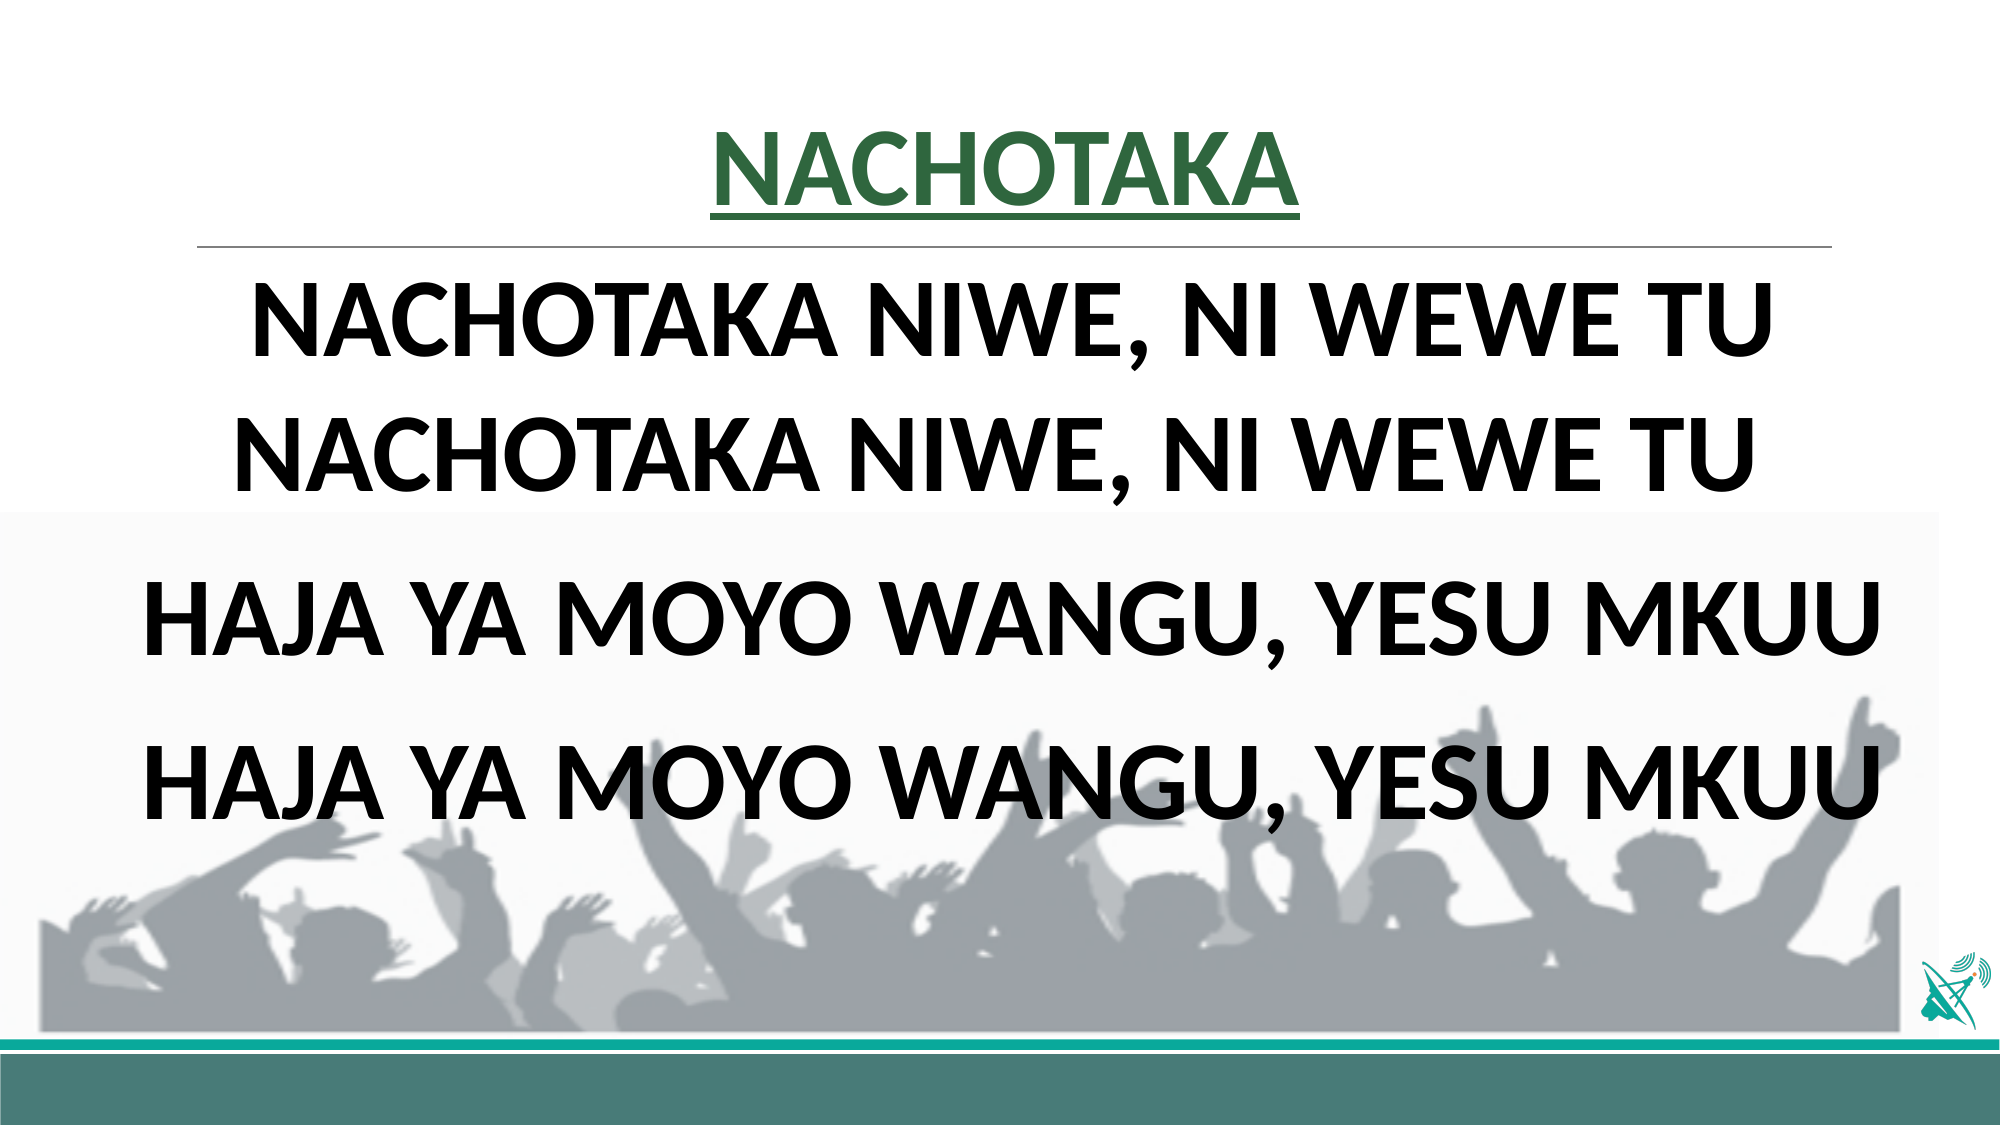

# NACHOTAKA
NACHOTAKA NIWE, NI WEWE TU NACHOTAKA NIWE, NI WEWE TU
HAJA YA MOYO WANGU, YESU MKUU
HAJA YA MOYO WANGU, YESU MKUU